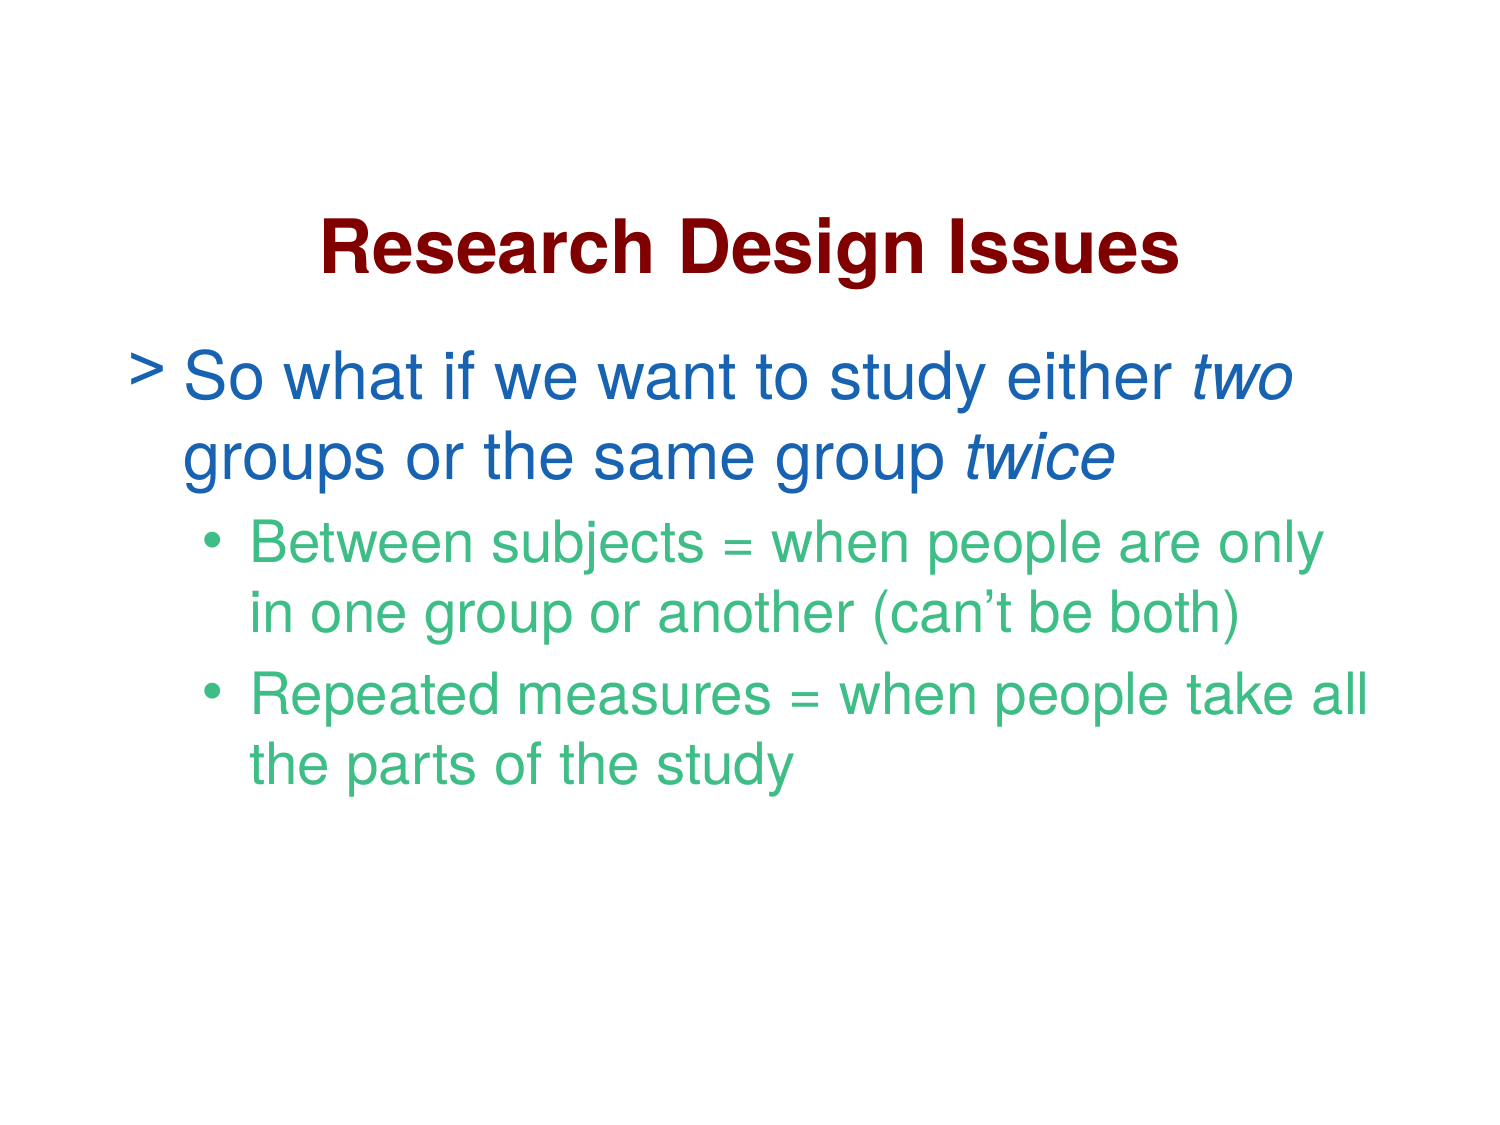

# Research Design Issues
So what if we want to study either two groups or the same group twice
Between subjects = when people are only in one group or another (can’t be both)
Repeated measures = when people take all the parts of the study